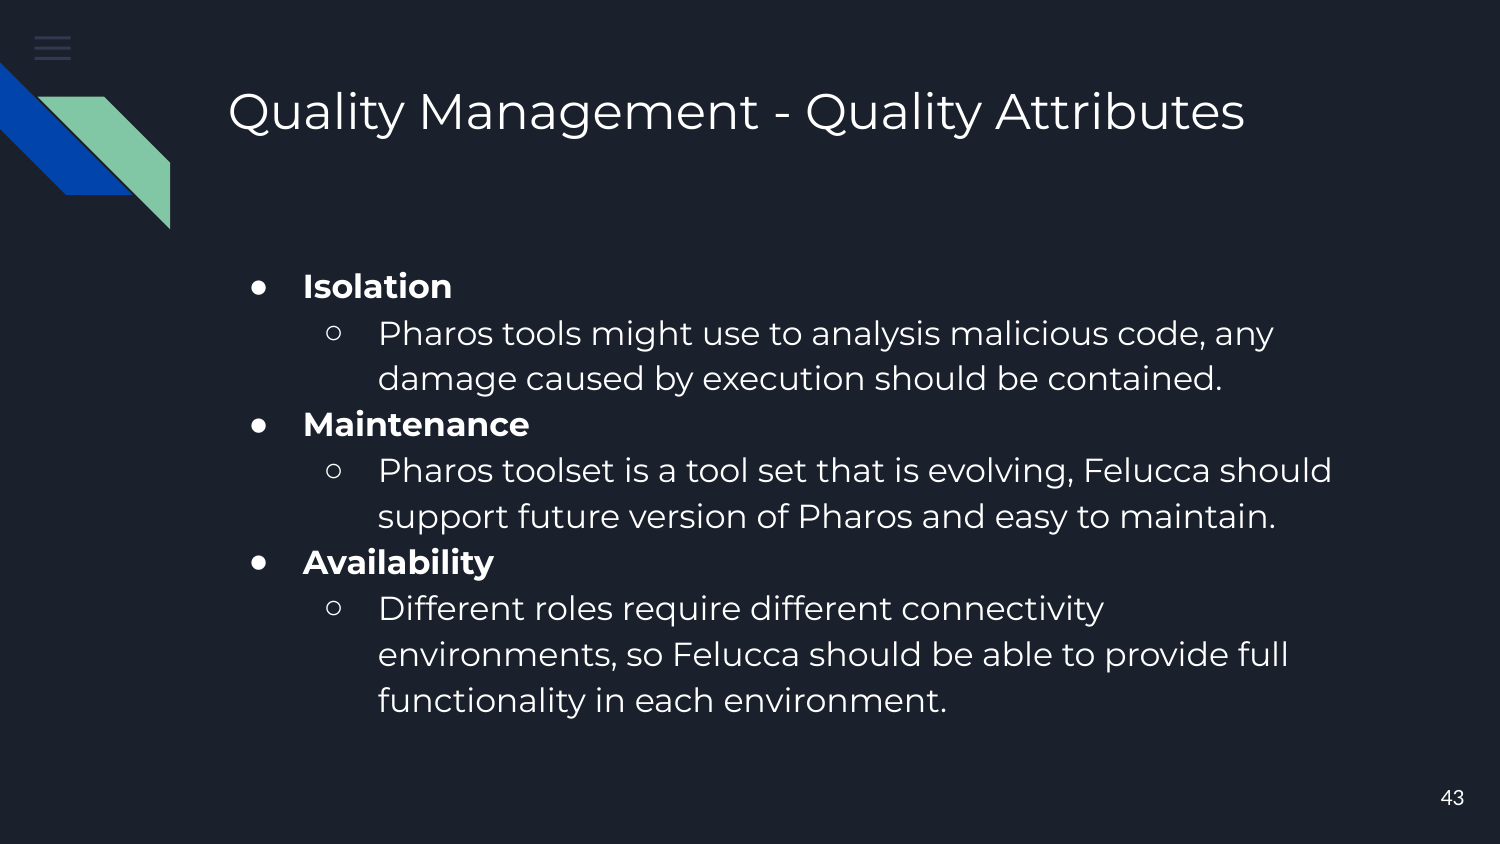

# Quality Management - Quality Attributes
Isolation
Pharos tools might use to analysis malicious code, any damage caused by execution should be contained.
Maintenance
Pharos toolset is a tool set that is evolving, Felucca should support future version of Pharos and easy to maintain.
Availability
Different roles require different connectivity environments, so Felucca should be able to provide full functionality in each environment.

43